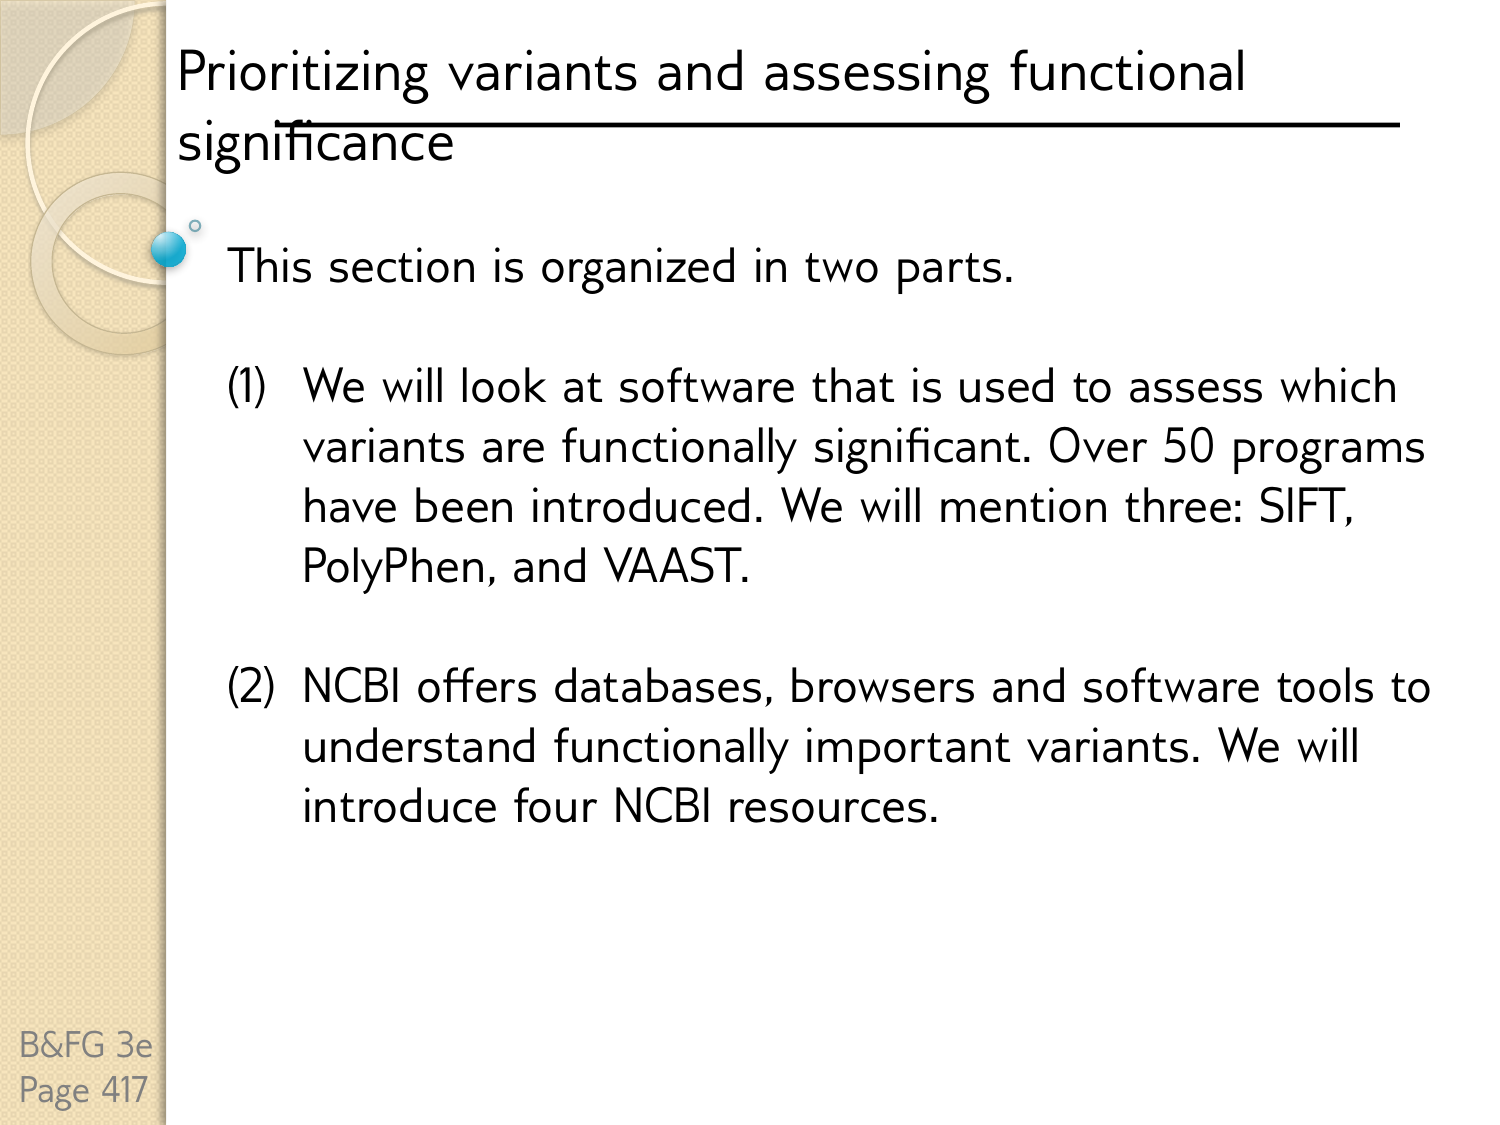

Prioritizing variants and assessing functional significance

This section is organized in two parts.

We will look at software that is used to assess which variants are functionally significant. Over 50 programs have been introduced. We will mention three: SIFT, PolyPhen, and VAAST.

NCBI offers databases, browsers and software tools to understand functionally important variants. We will introduce four NCBI resources.
B&FG 3e
Page 417